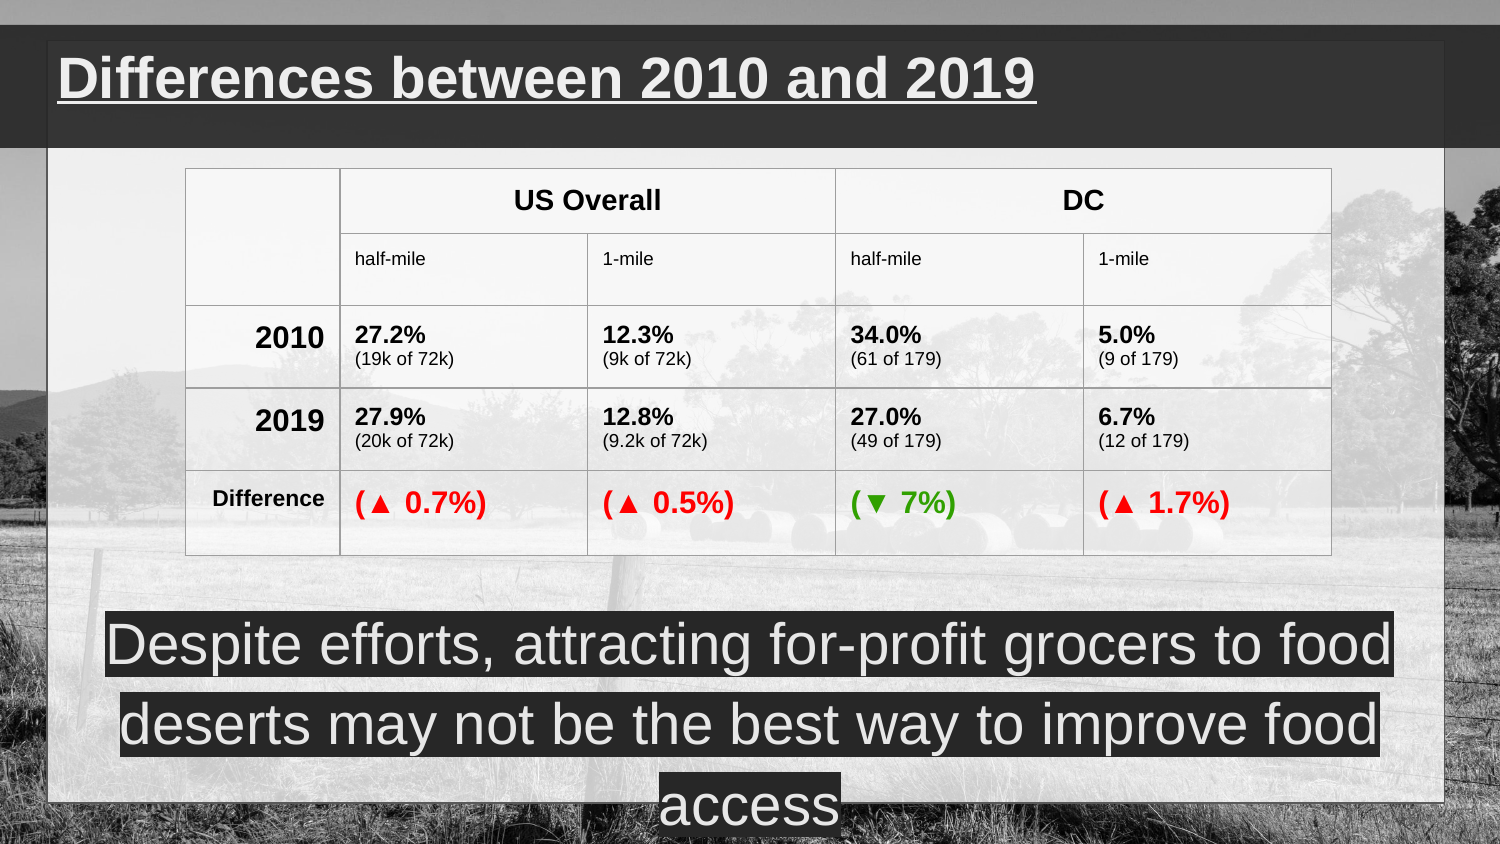

Differences between 2010 and 2019

#
|  | US Overall |  | DC |  |
| --- | --- | --- | --- | --- |
|  | half-mile | 1-mile | half-mile | 1-mile |
| 2010 | 27.2% (19k of 72k) | 12.3% (9k of 72k) | 34.0% (61 of 179) | 5.0% (9 of 179) |
| 2019 | 27.9% (20k of 72k) | 12.8% (9.2k of 72k) | 27.0% (49 of 179) | 6.7% (12 of 179) |
| Difference | (▲ 0.7%) | (▲ 0.5%) | (▼ 7%) | (▲ 1.7%) |
Despite efforts, attracting for-profit grocers to food deserts may not be the best way to improve food access